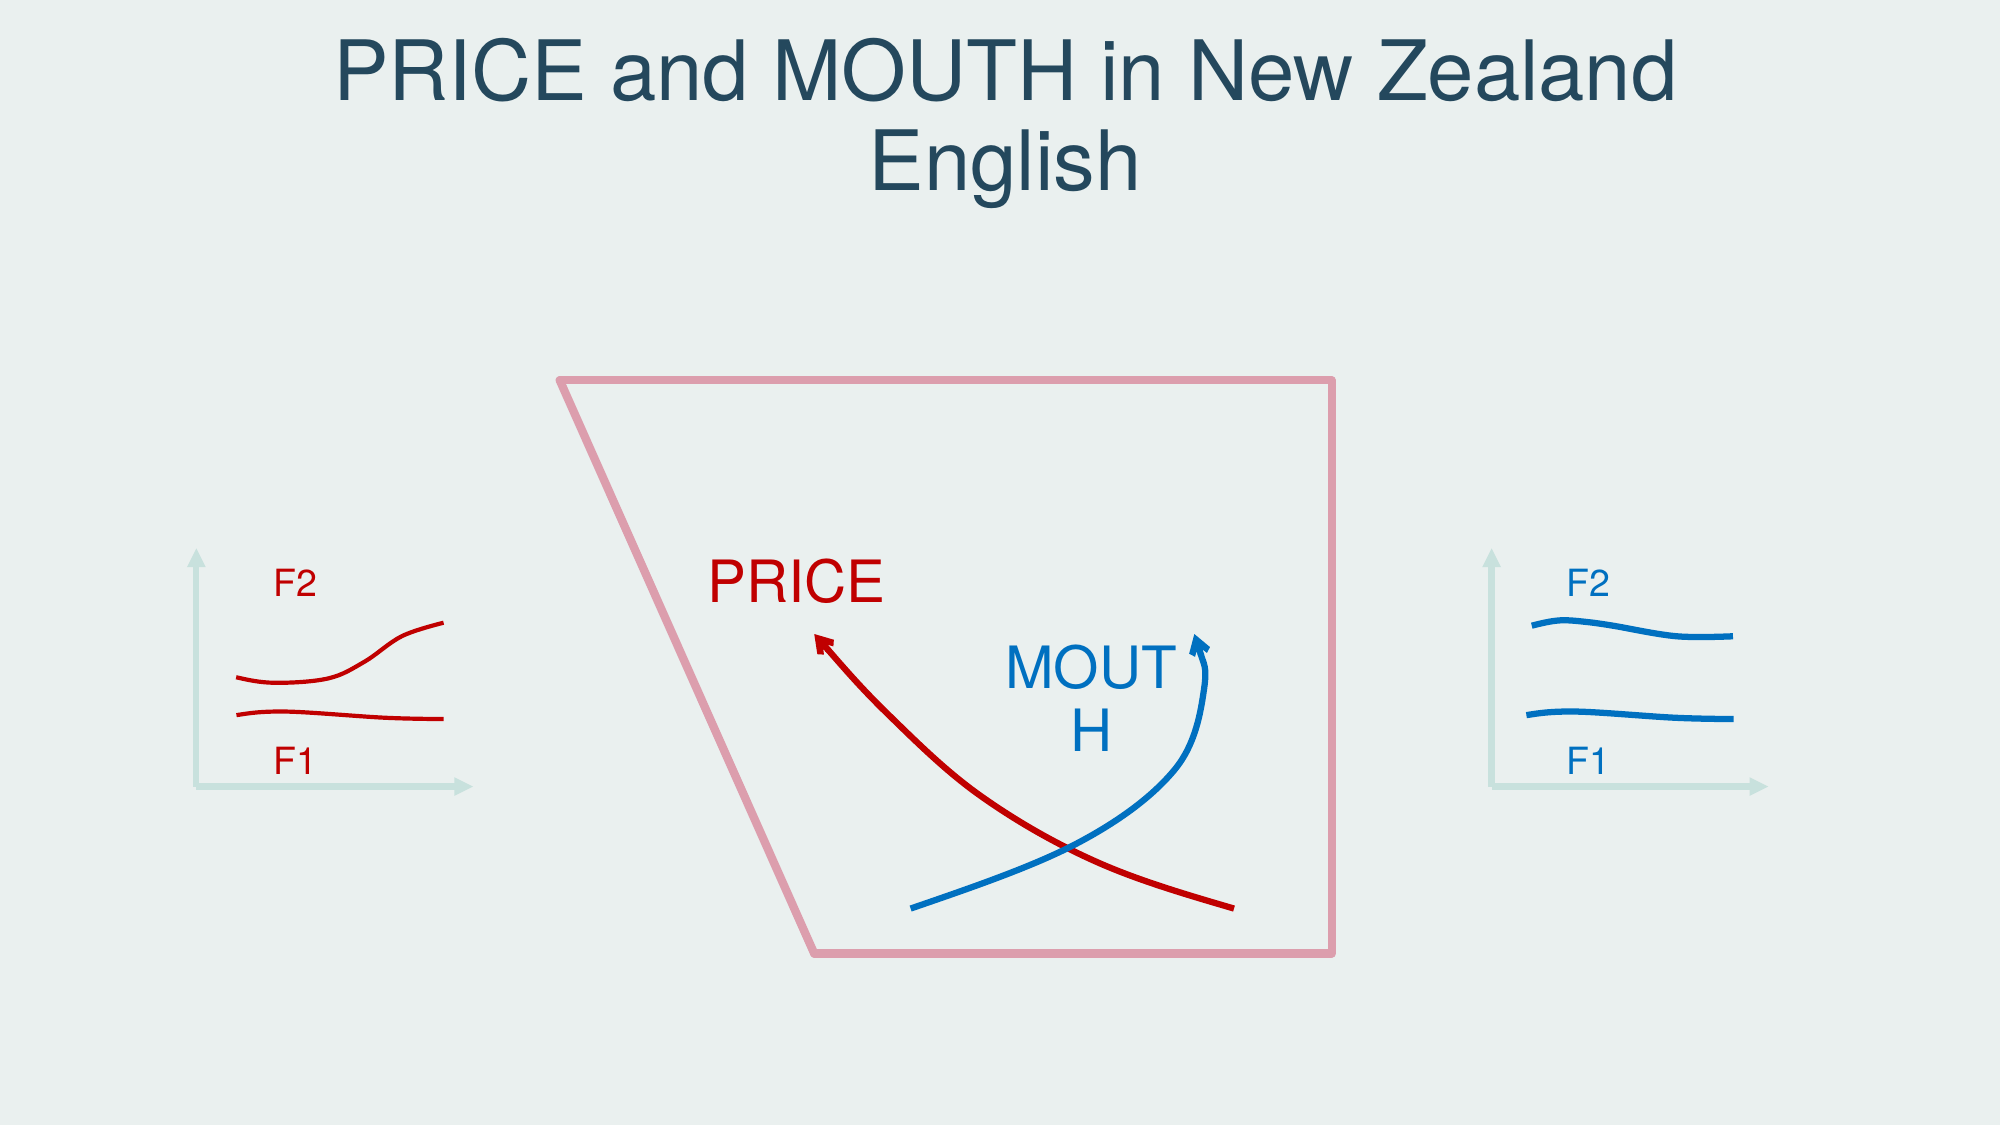

# price and mouth in New Zealand English
price
F2
F2

mouth

F1
F1